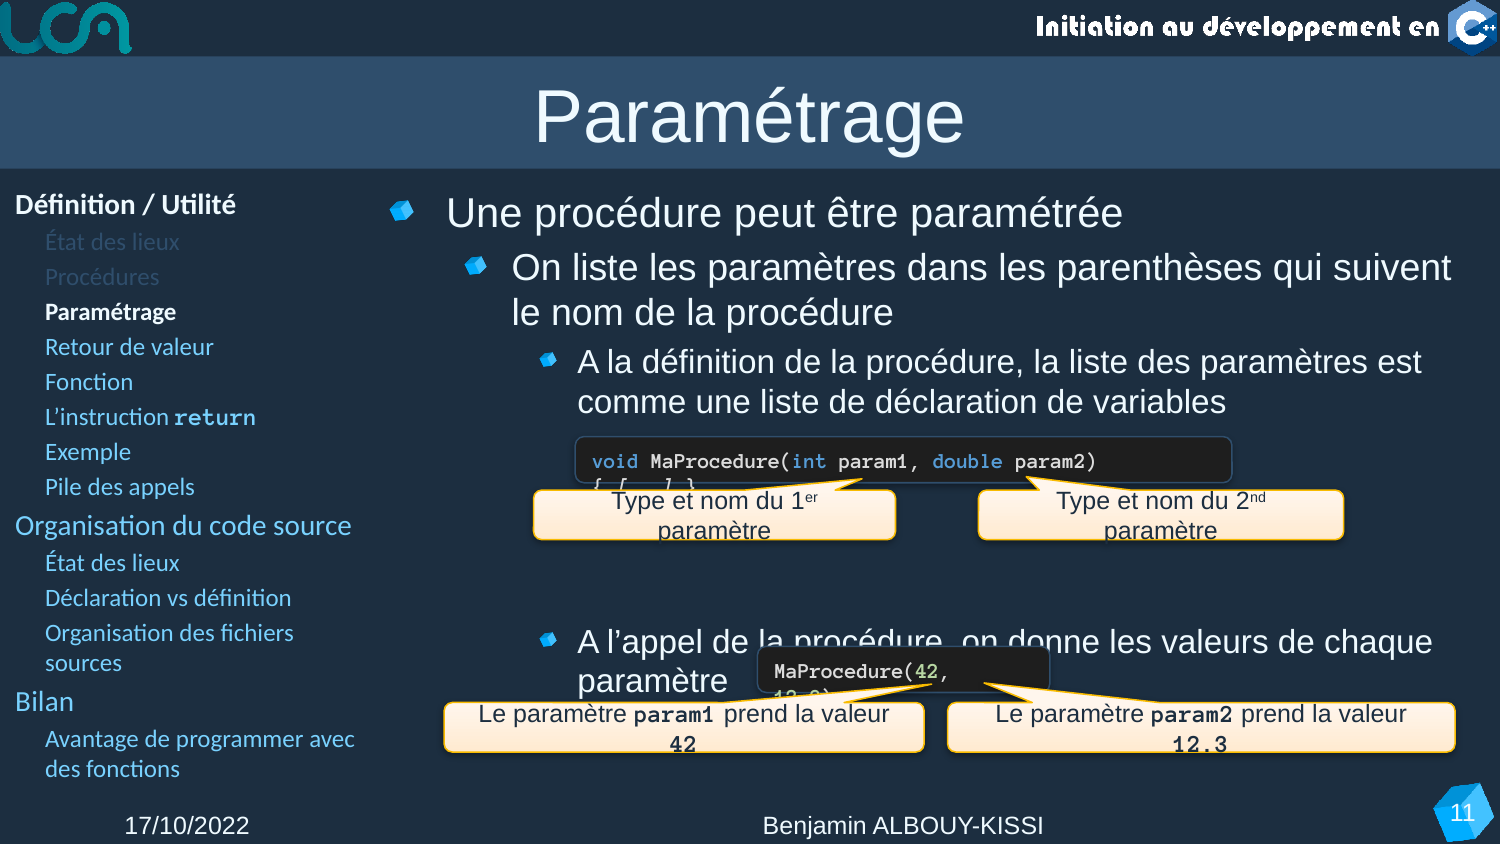

# Paramétrage
Définition / Utilité
État des lieux
Procédures
Paramétrage
Retour de valeur
Fonction
L’instruction return
Exemple
Pile des appels
Organisation du code source
État des lieux
Déclaration vs définition
Organisation des fichiers sources
Bilan
Avantage de programmer avec des fonctions
Une procédure peut être paramétrée
On liste les paramètres dans les parenthèses qui suivent le nom de la procédure
A la définition de la procédure, la liste des paramètres est comme une liste de déclaration de variables

A l’appel de la procédure, on donne les valeurs de chaque paramètre
void MaProcedure(int param1, double param2) { [...] }
Type et nom du 1er paramètre
Type et nom du 2nd paramètre
MaProcedure(42, 12.3);
Le paramètre param1 prend la valeur 42
Le paramètre param2 prend la valeur 12.3
11
17/10/2022
Benjamin ALBOUY-KISSI